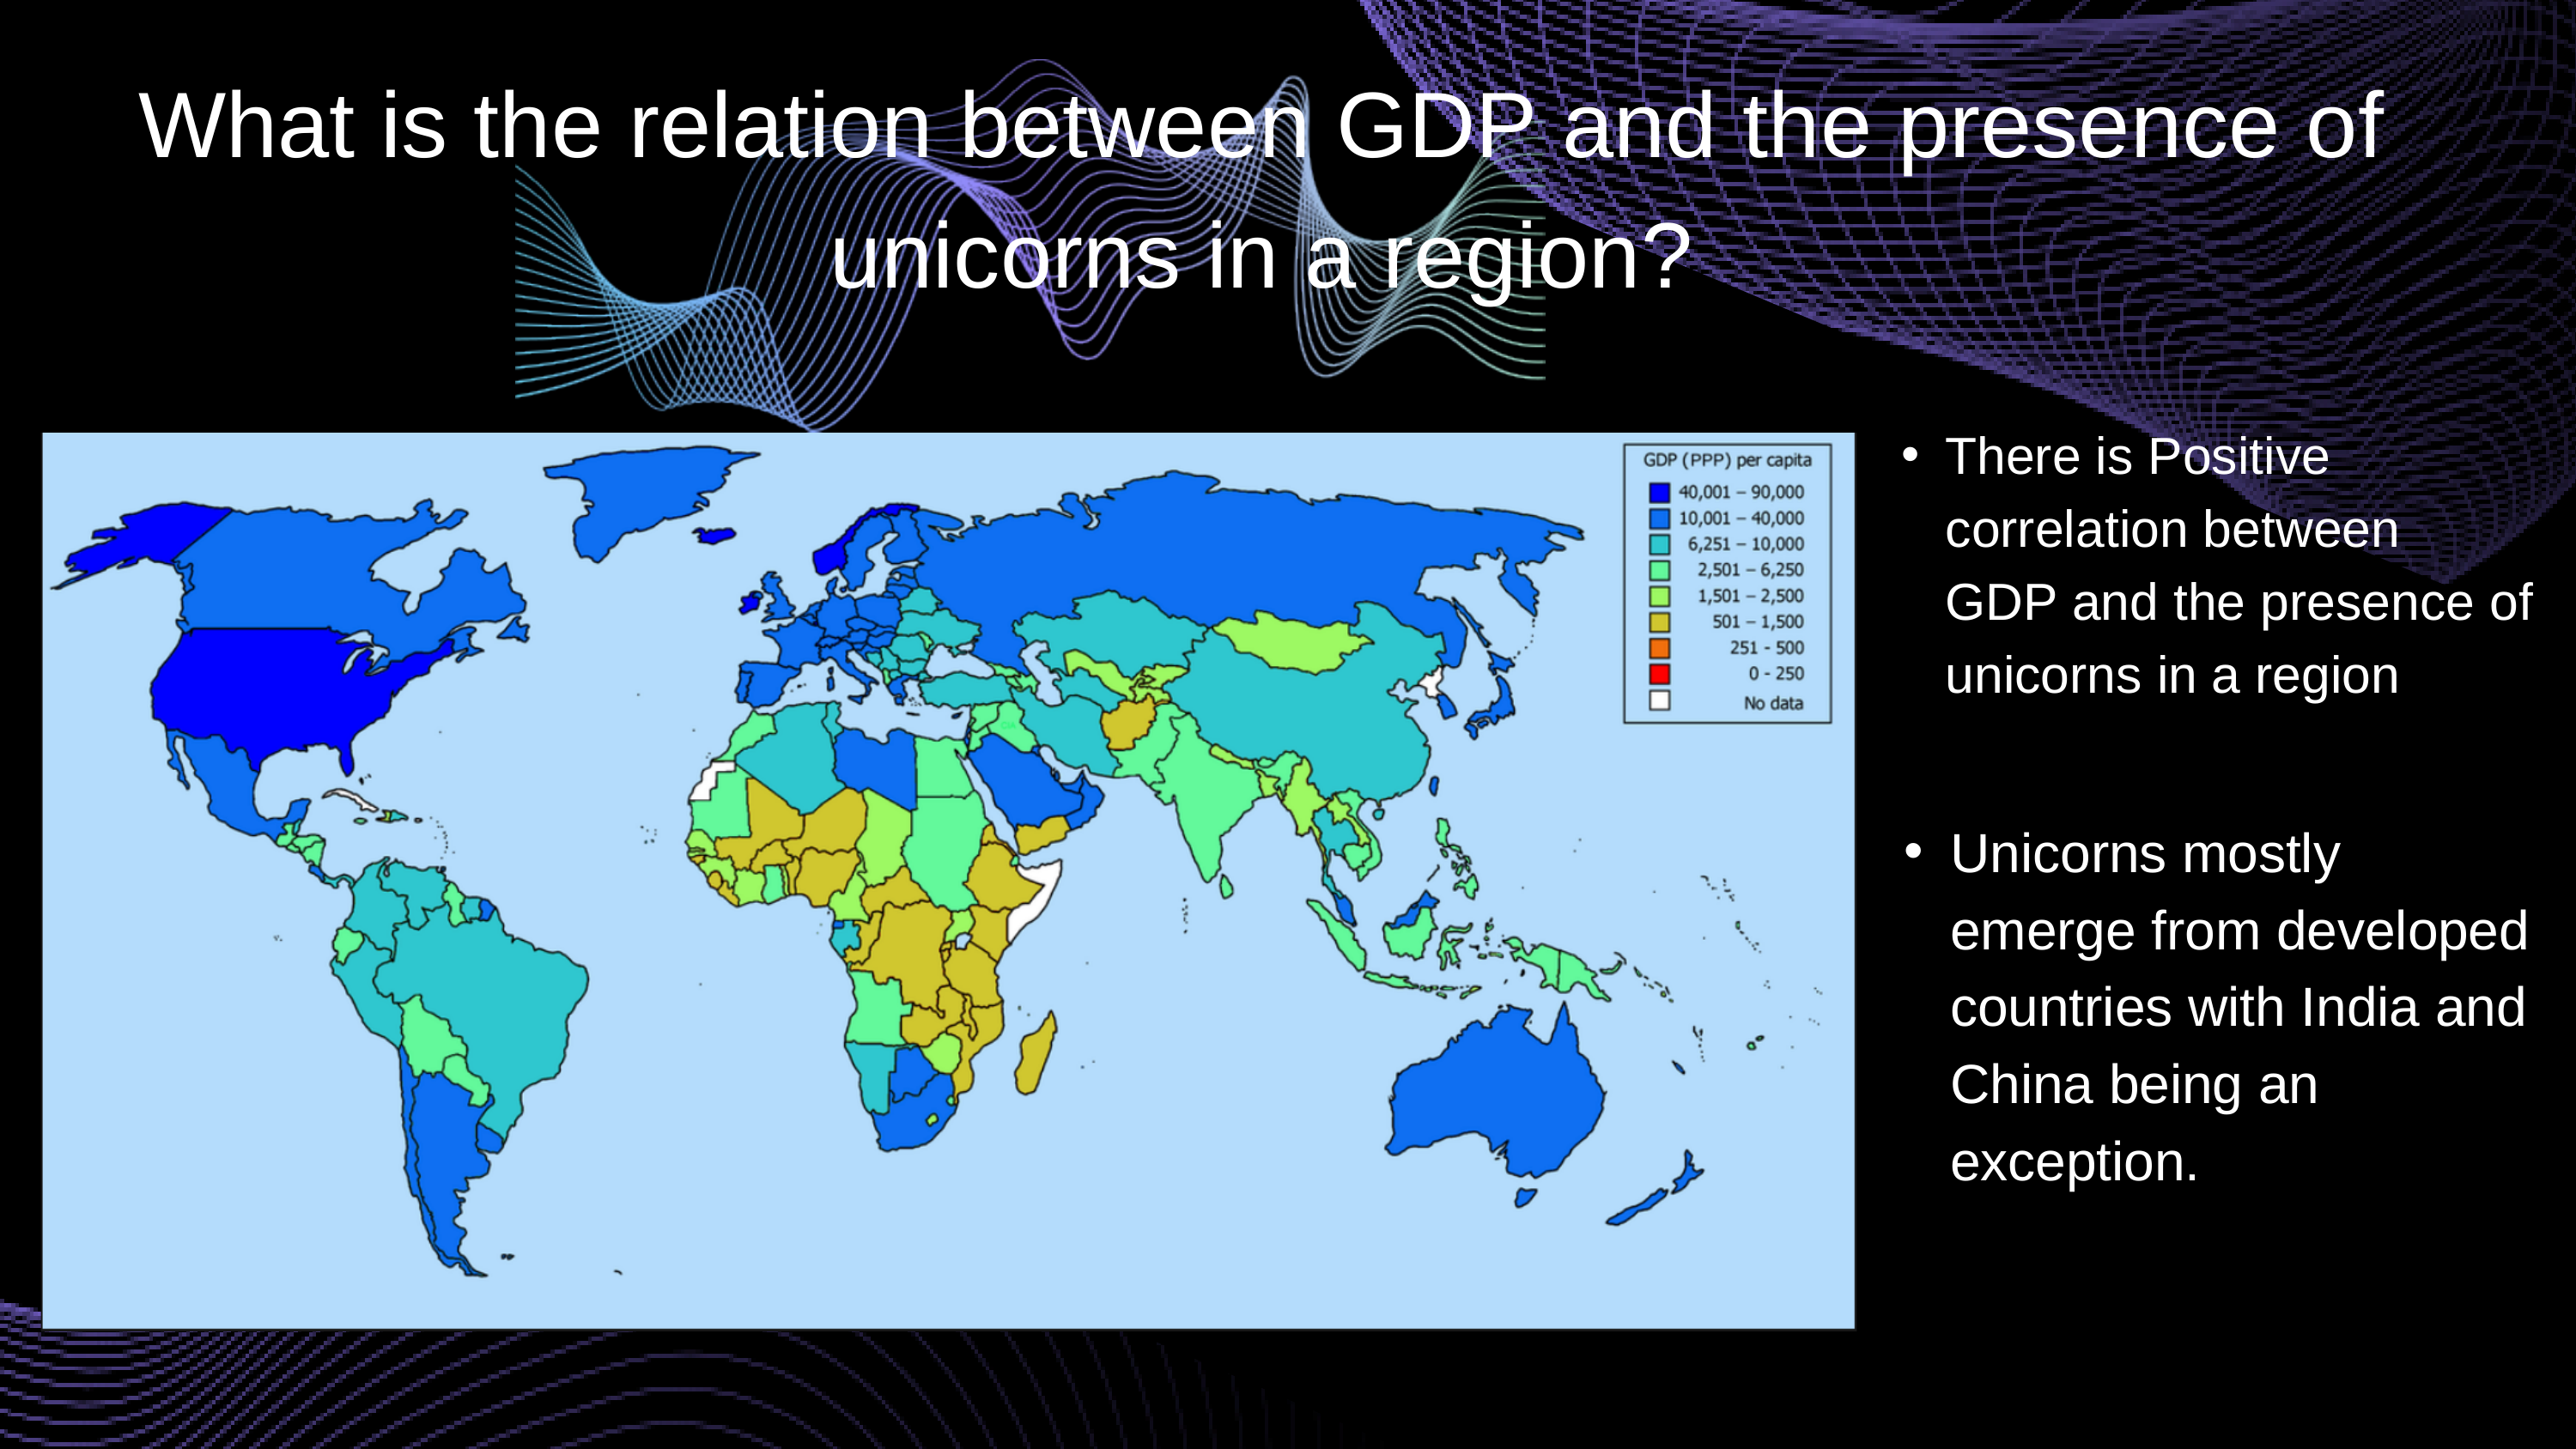

What is the relation between GDP and the presence of unicorns in a region?

There is Positive correlation between  GDP and the presence of unicorns in a region

Unicorns mostly emerge from developed countries with India and China being an exception.